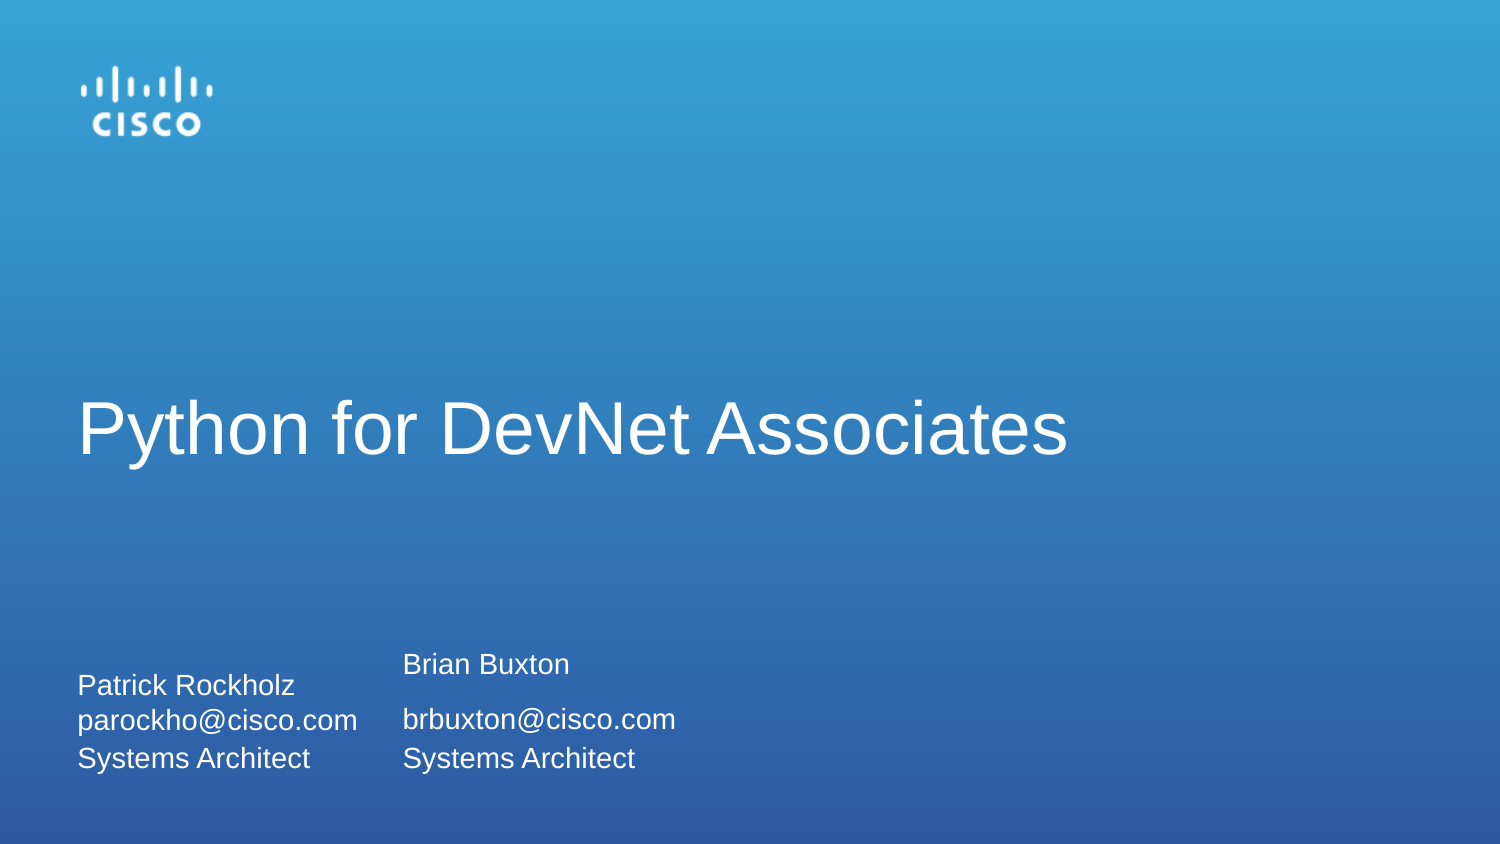

# Python for DevNet Associates

Patrick Rockholz
parockho@cisco.com
Brian Buxton
brbuxton@cisco.com
Systems Architect
Systems Architect